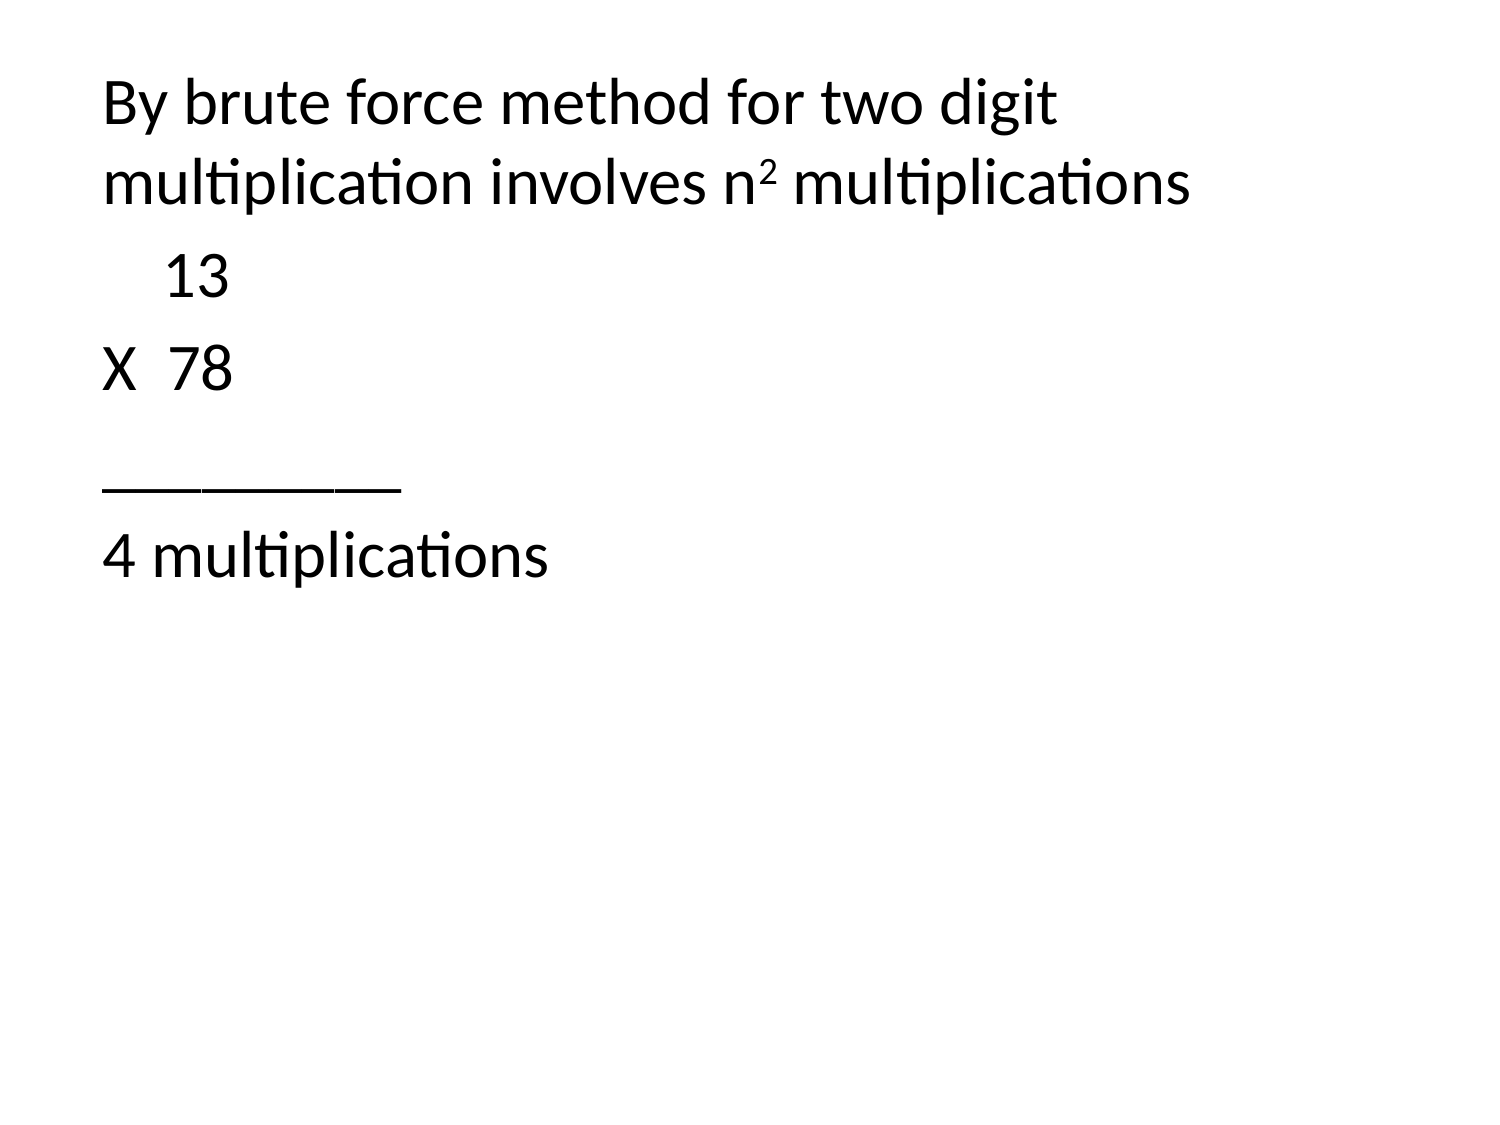

By brute force method for two digit multiplication involves n2 multiplications
    13
X  78
_________
4 multiplications